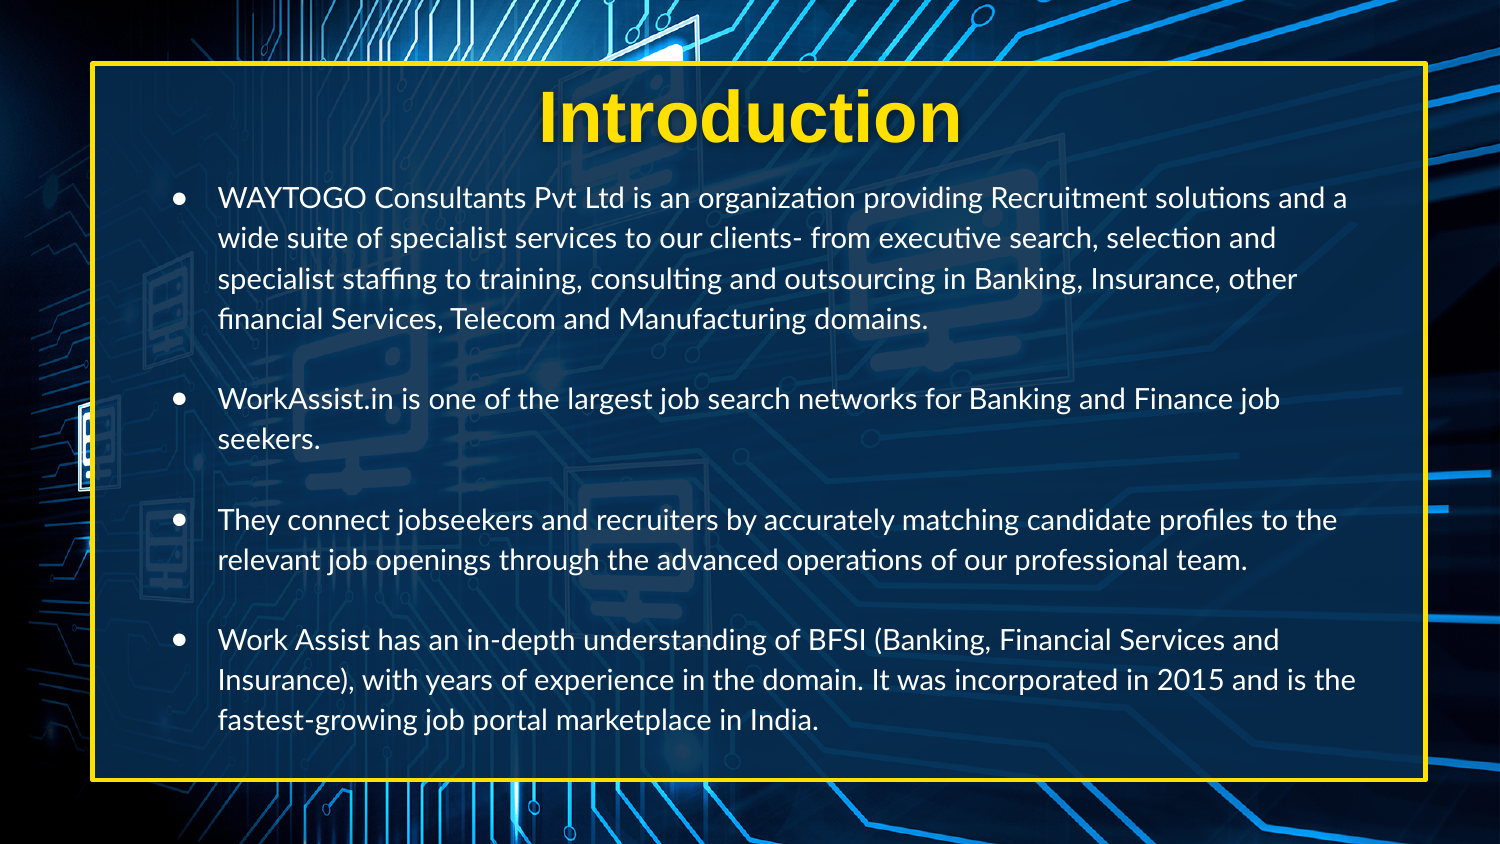

# Introduction
WAYTOGO Consultants Pvt Ltd is an organization providing Recruitment solutions and a wide suite of specialist services to our clients- from executive search, selection and specialist staffing to training, consulting and outsourcing in Banking, Insurance, other financial Services, Telecom and Manufacturing domains.

WorkAssist.in is one of the largest job search networks for Banking and Finance job seekers.

They connect jobseekers and recruiters by accurately matching candidate profiles to the relevant job openings through the advanced operations of our professional team.

Work Assist has an in-depth understanding of BFSI (Banking, Financial Services and Insurance), with years of experience in the domain. It was incorporated in 2015 and is the fastest-growing job portal marketplace in India.